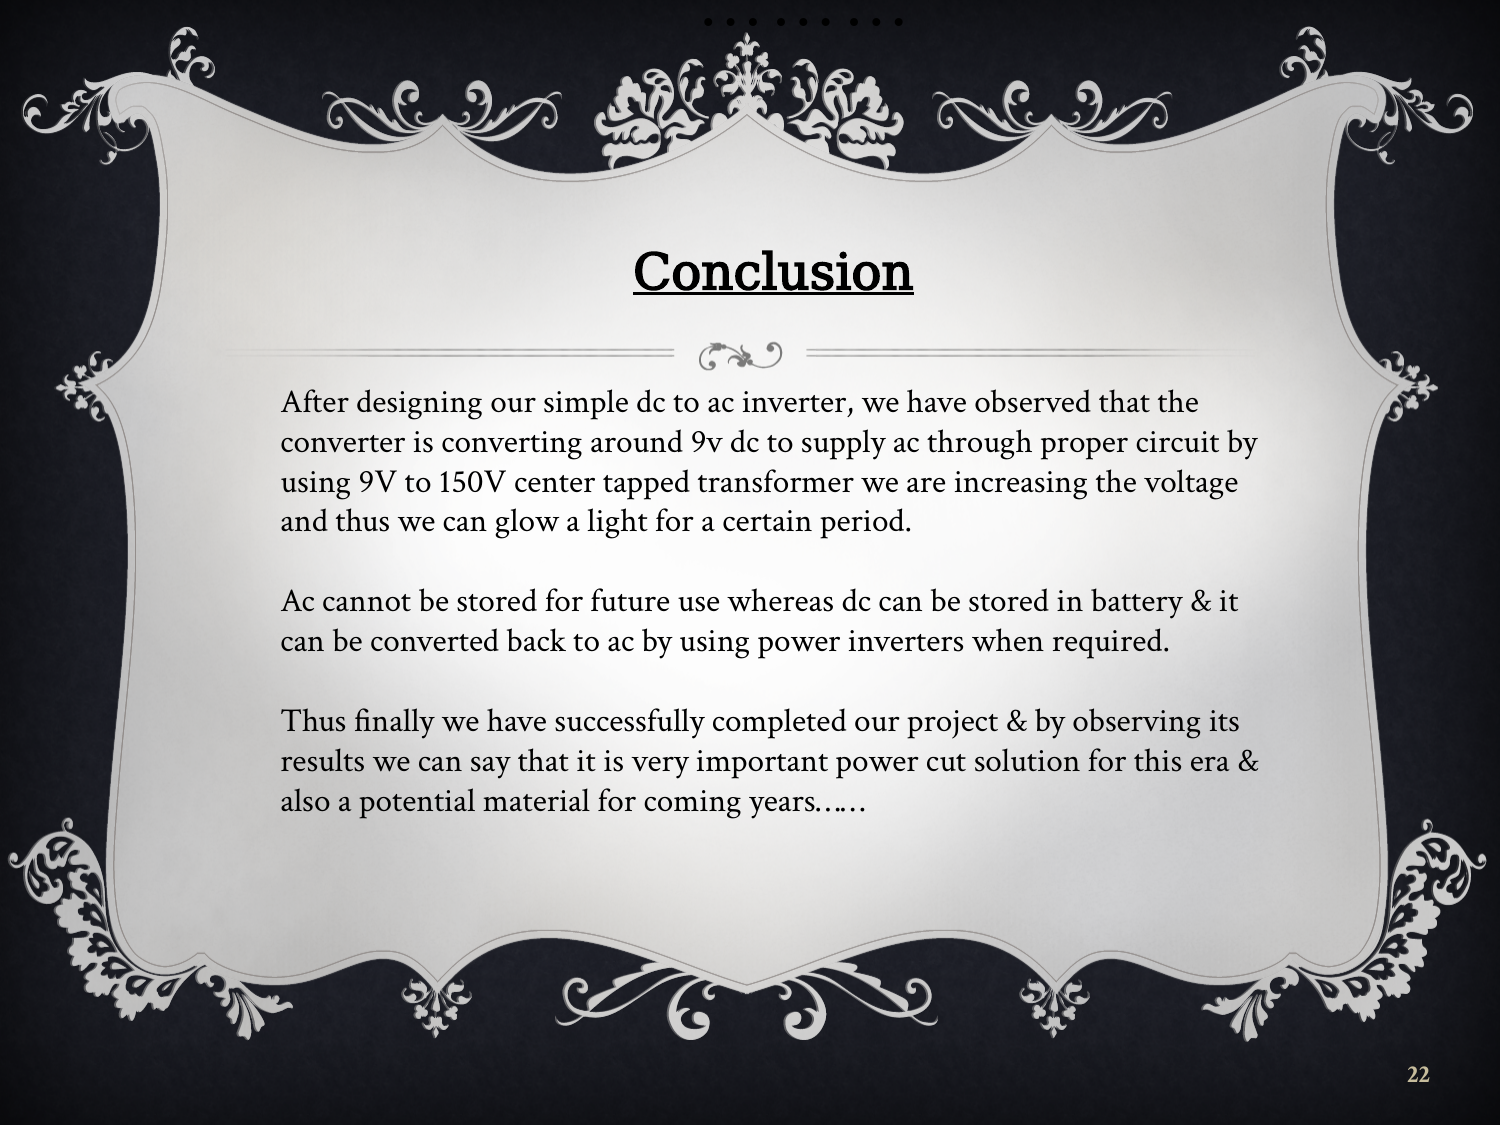

# ………
Conclusion
After designing our simple dc to ac inverter, we have observed that the converter is converting around 9v dc to supply ac through proper circuit by using 9V to 150V center tapped transformer we are increasing the voltage and thus we can glow a light for a certain period.
Ac cannot be stored for future use whereas dc can be stored in battery & it can be converted back to ac by using power inverters when required.
Thus finally we have successfully completed our project & by observing its results we can say that it is very important power cut solution for this era & also a potential material for coming years……
22